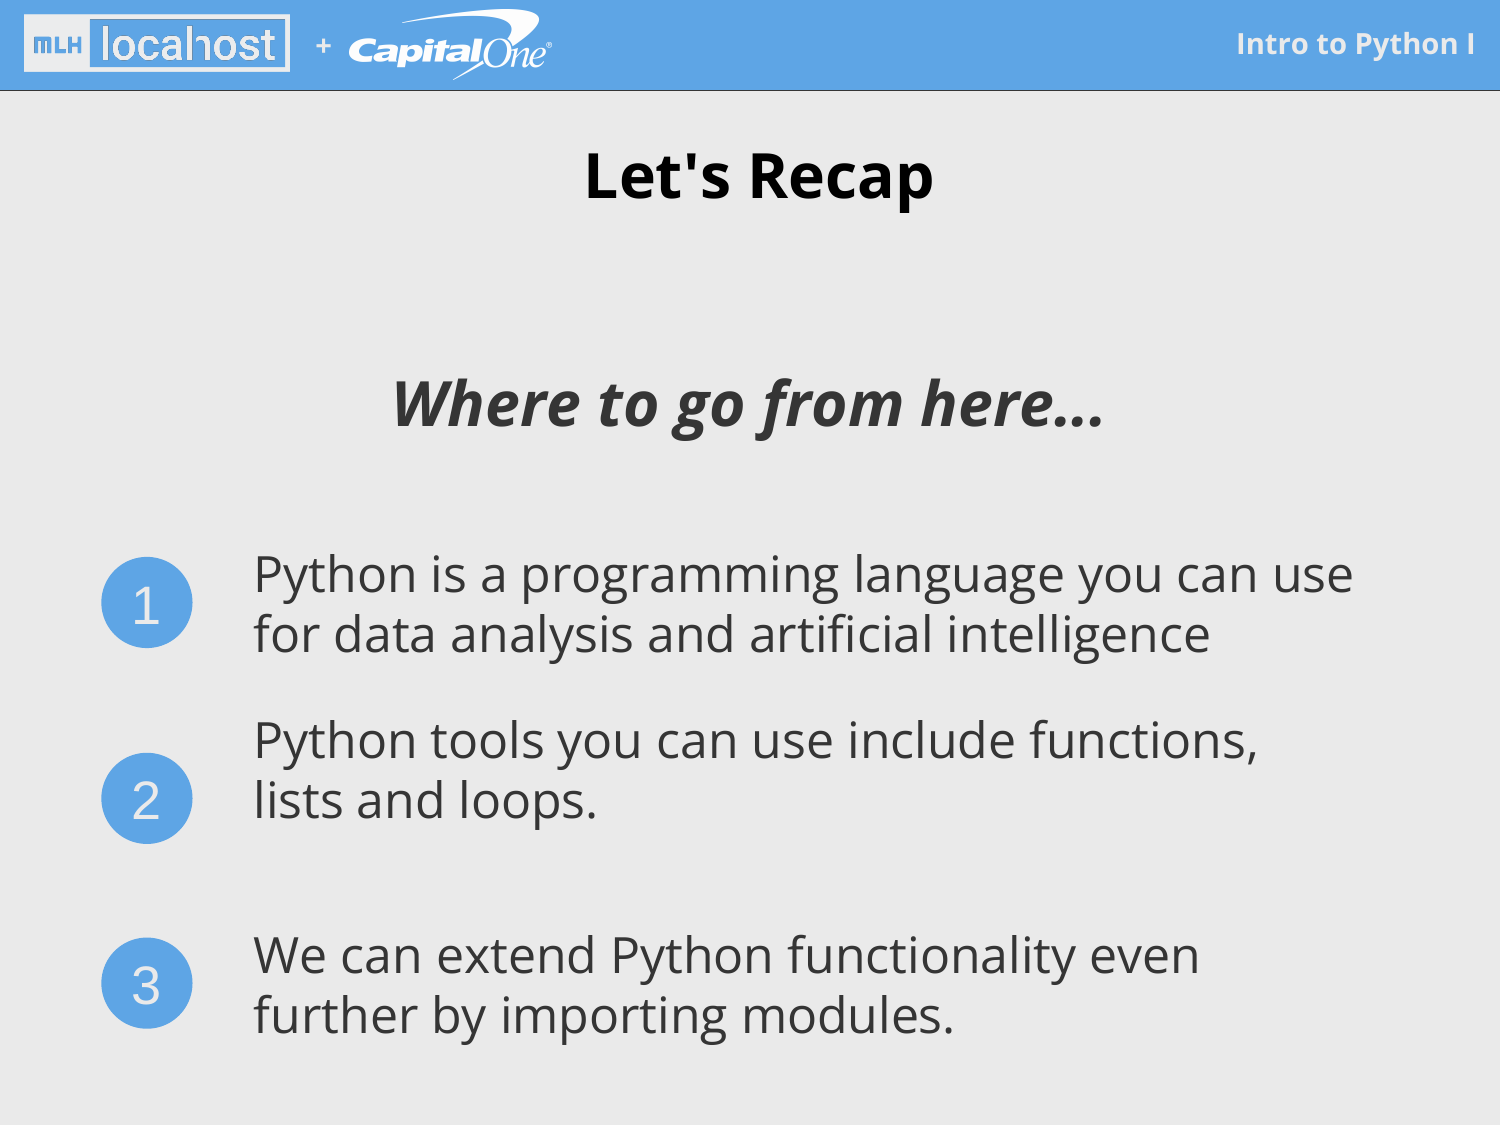

# Let's Recap
Where to go from here...
Python is a programming language you can use for data analysis and artificial intelligence
1
Python tools you can use include functions, lists and loops.

2
We can extend Python functionality even further by importing modules.
3